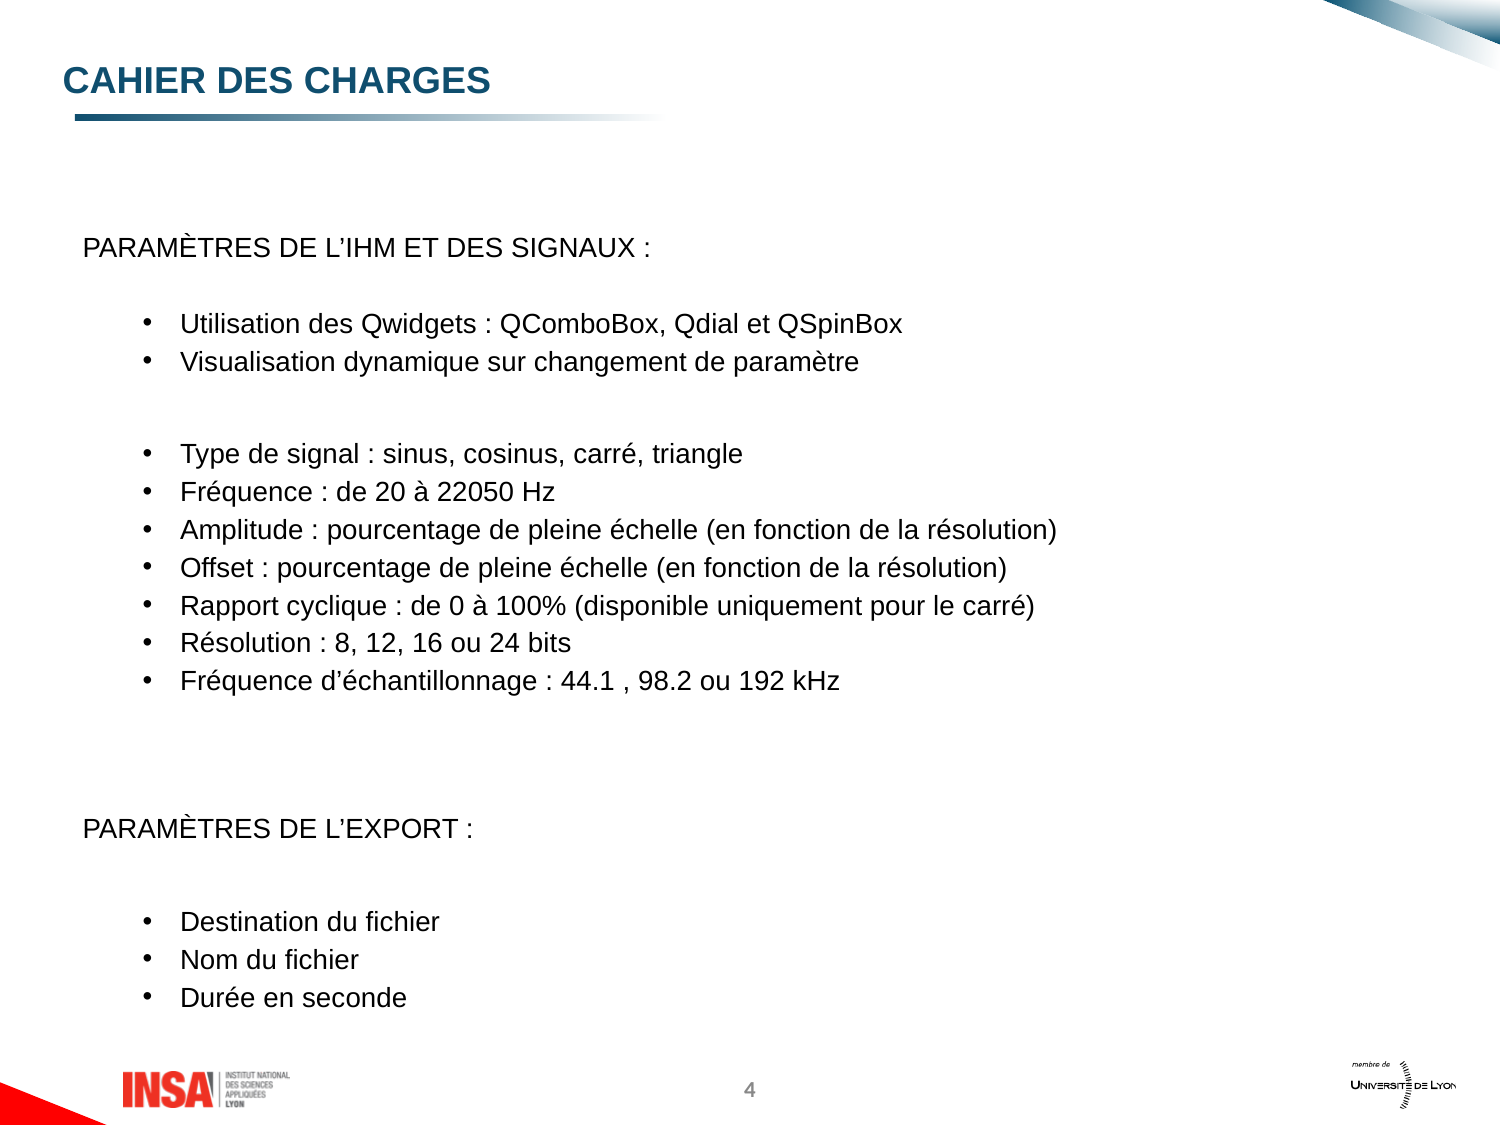

# CAHIER DES CHARGES
PARAMÈTRES DE L’IHM ET DES SIGNAUX :

Utilisation des Qwidgets : QComboBox, Qdial et QSpinBox
Visualisation dynamique sur changement de paramètre

Type de signal : sinus, cosinus, carré, triangle
Fréquence : de 20 à 22050 Hz
Amplitude : pourcentage de pleine échelle (en fonction de la résolution)
Offset : pourcentage de pleine échelle (en fonction de la résolution)
Rapport cyclique : de 0 à 100% (disponible uniquement pour le carré)
Résolution : 8, 12, 16 ou 24 bits
Fréquence d’échantillonnage : 44.1 , 98.2 ou 192 kHz

PARAMÈTRES DE L’EXPORT :

Destination du fichier
Nom du fichier
Durée en seconde
4